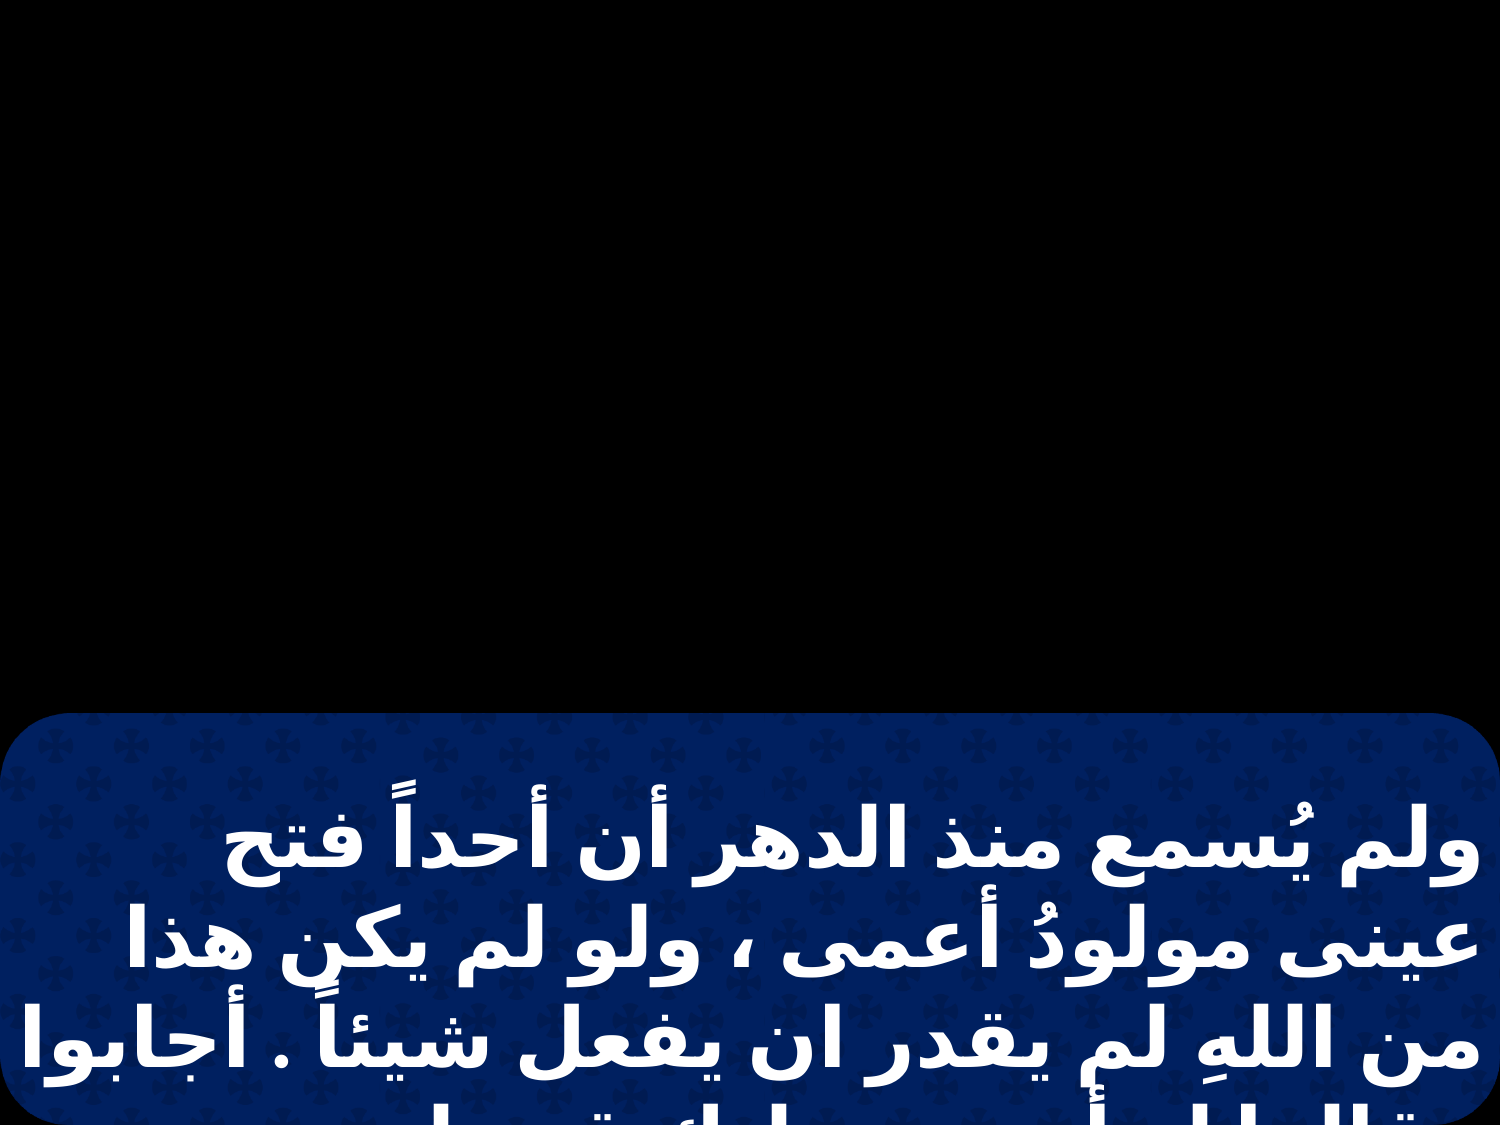

ولم يُسمع منذ الدهر أن أحداً فتح عينى مولودُ أعمى ، ولو لم يكن هذا من اللهِ لم يقدر ان يفعل شيئاً . أجابوا وقالوا له أنت بجملتك قد ولدت